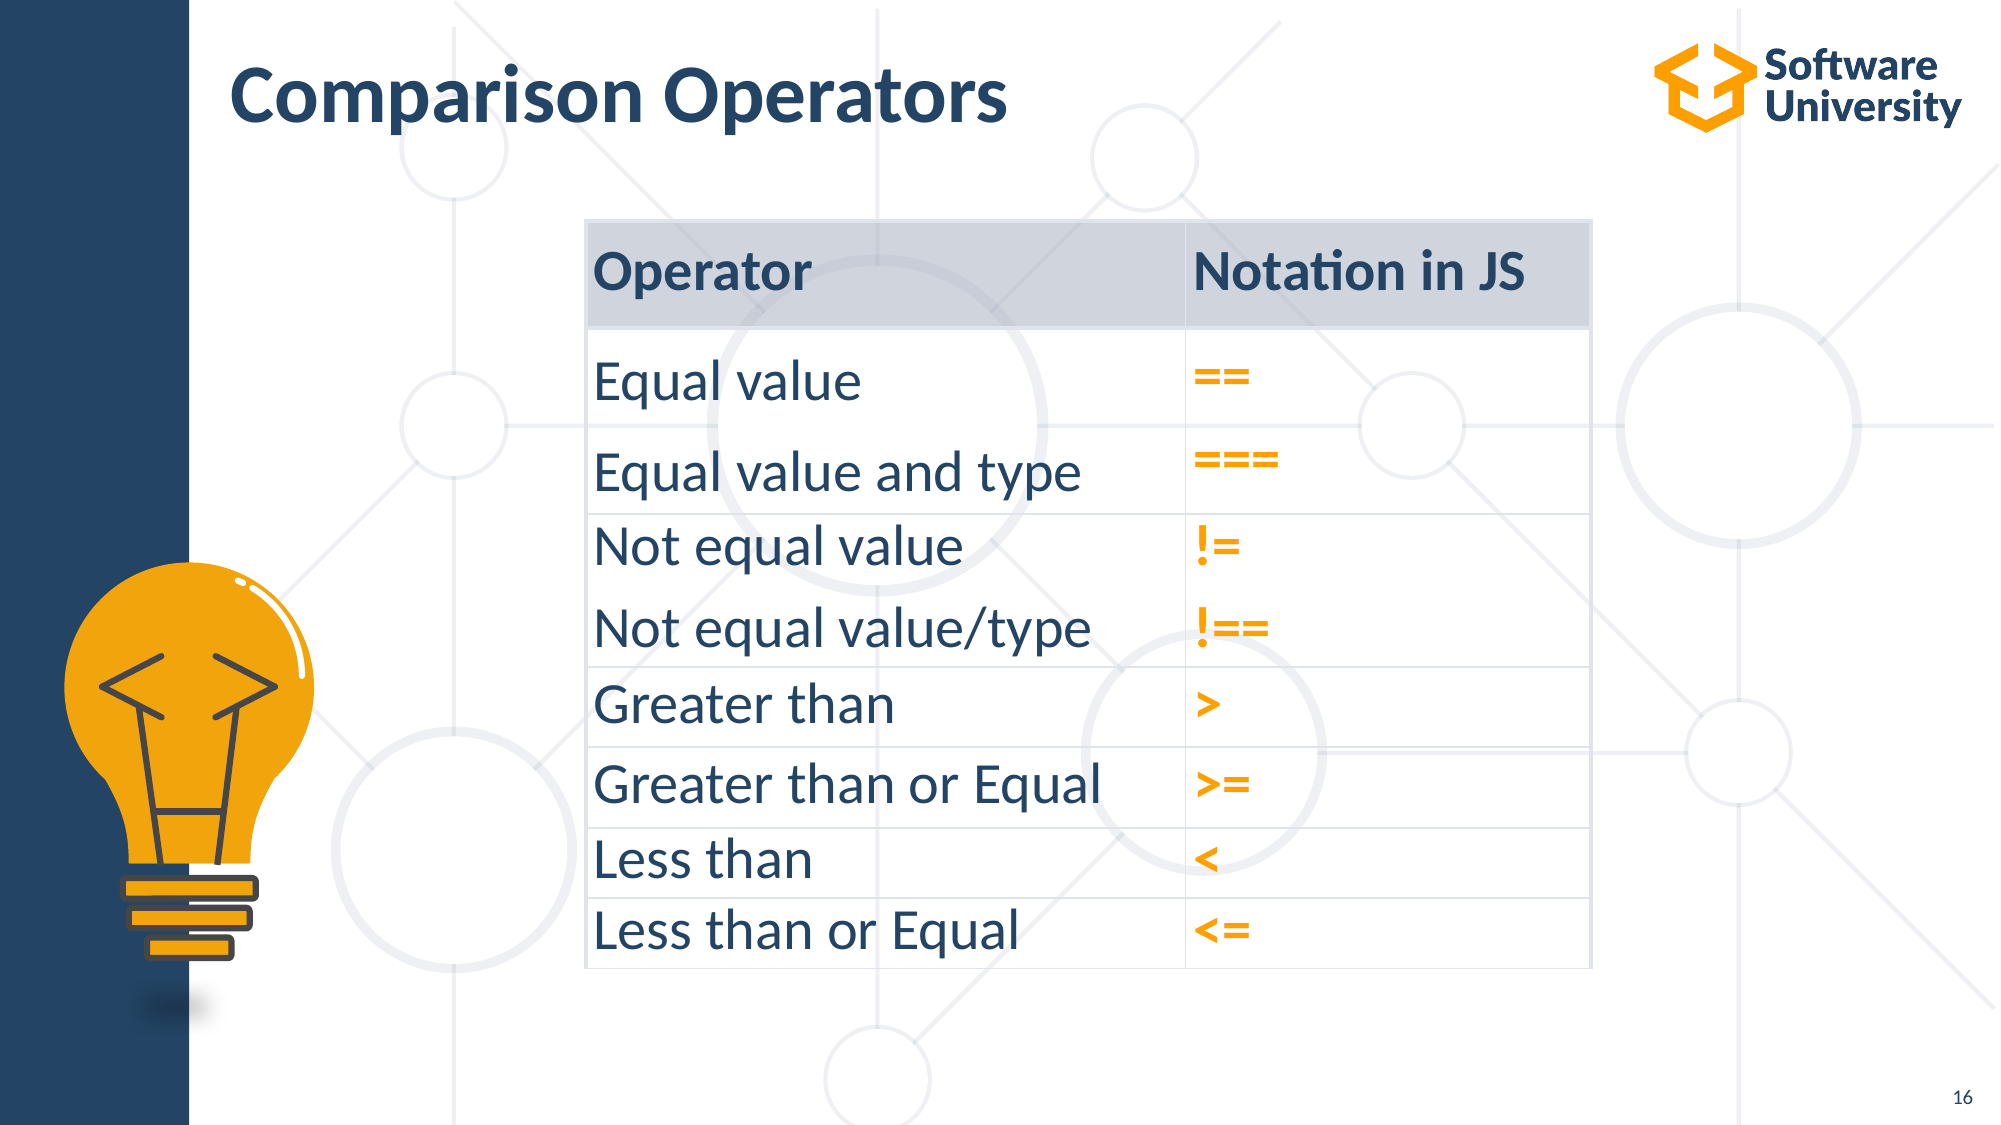

# Comparison Operators
| Operator | Notation in JS |
| --- | --- |
| Equal value Equal value and type | == === |
| Not equal value Not equal value/type | != !== |
| Greater than | > |
| Greater than or Equal | >= |
| Less than | < |
| Less than or Equal | <= |
16